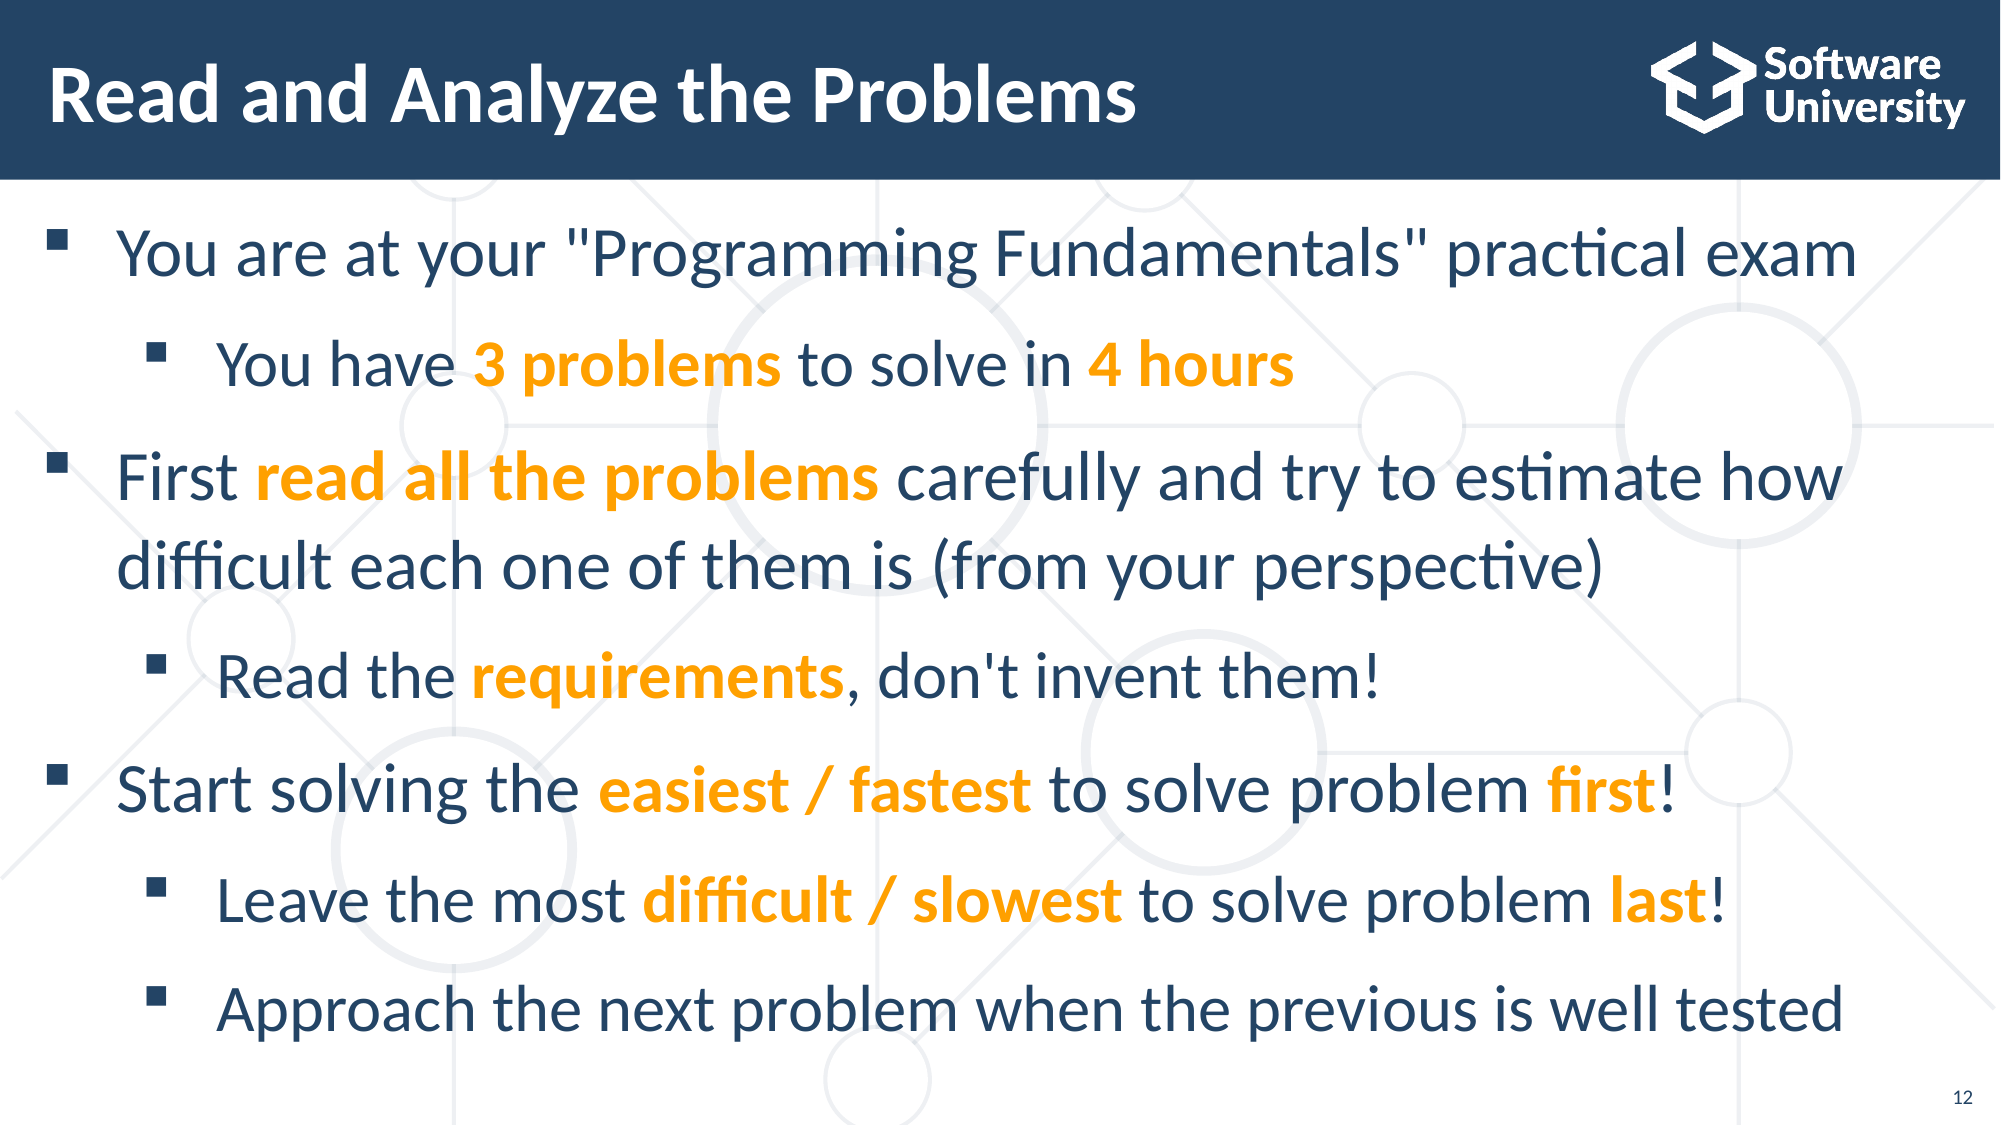

# Read and Analyze the Problems
You are at your "Programming Fundamentals" practical exam
You have 3 problems to solve in 4 hours
First read all the problems carefully and try to estimate how
difficult each one of them is (from your perspective)
Read the requirements, don't invent them!
Start solving the easiest / fastest to solve problem first!
Leave the most difficult / slowest to solve problem last!
Approach the next problem when the previous is well tested
12